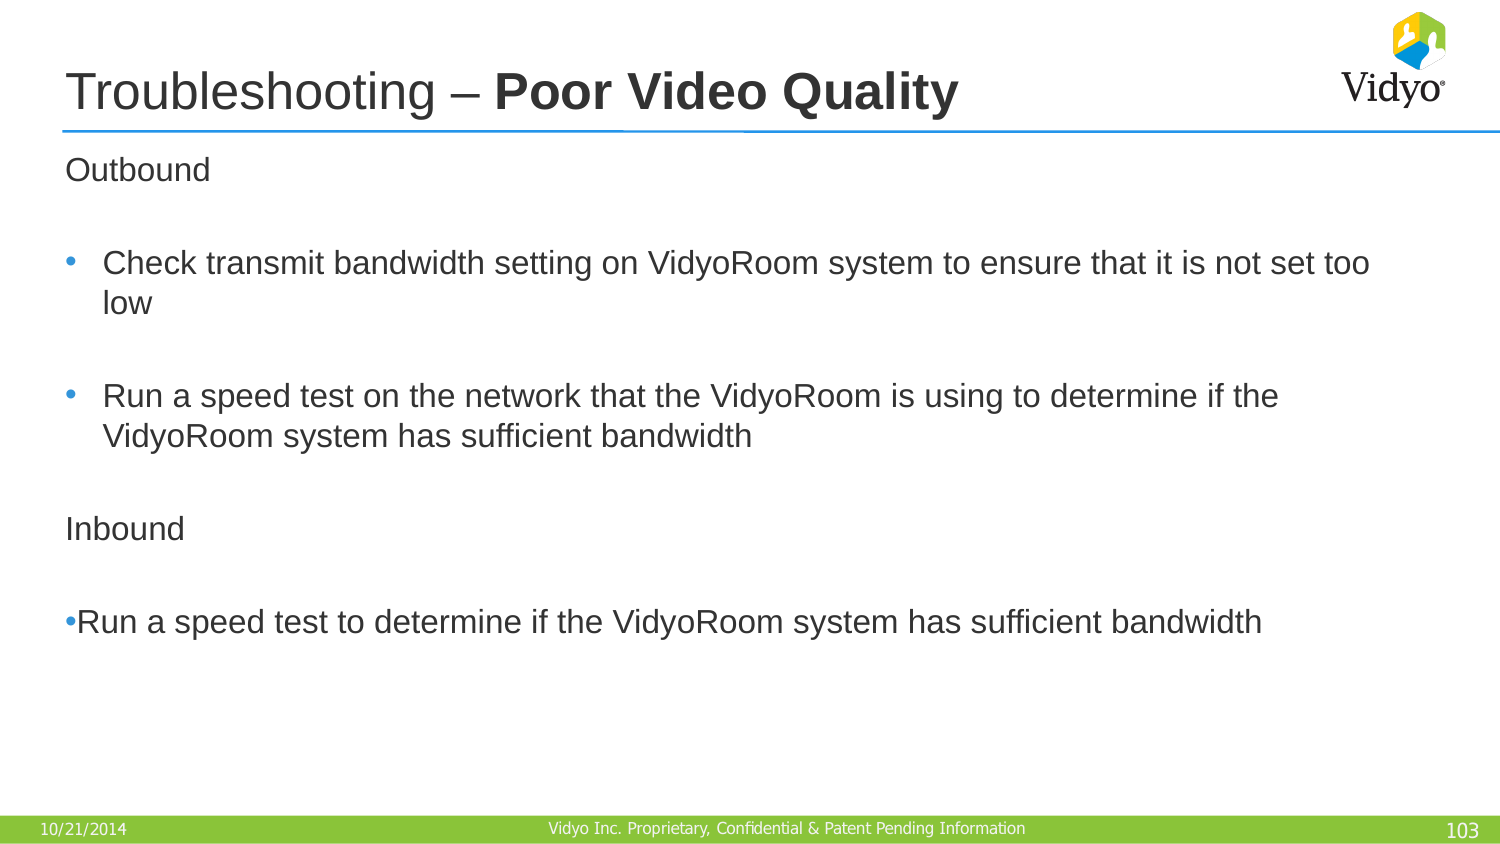

# Troubleshooting – Poor Video Quality
Outbound

Check transmit bandwidth setting on VidyoRoom system to ensure that it is not set too low

Run a speed test on the network that the VidyoRoom is using to determine if the VidyoRoom system has sufficient bandwidth

Inbound

Run a speed test to determine if the VidyoRoom system has sufficient bandwidth